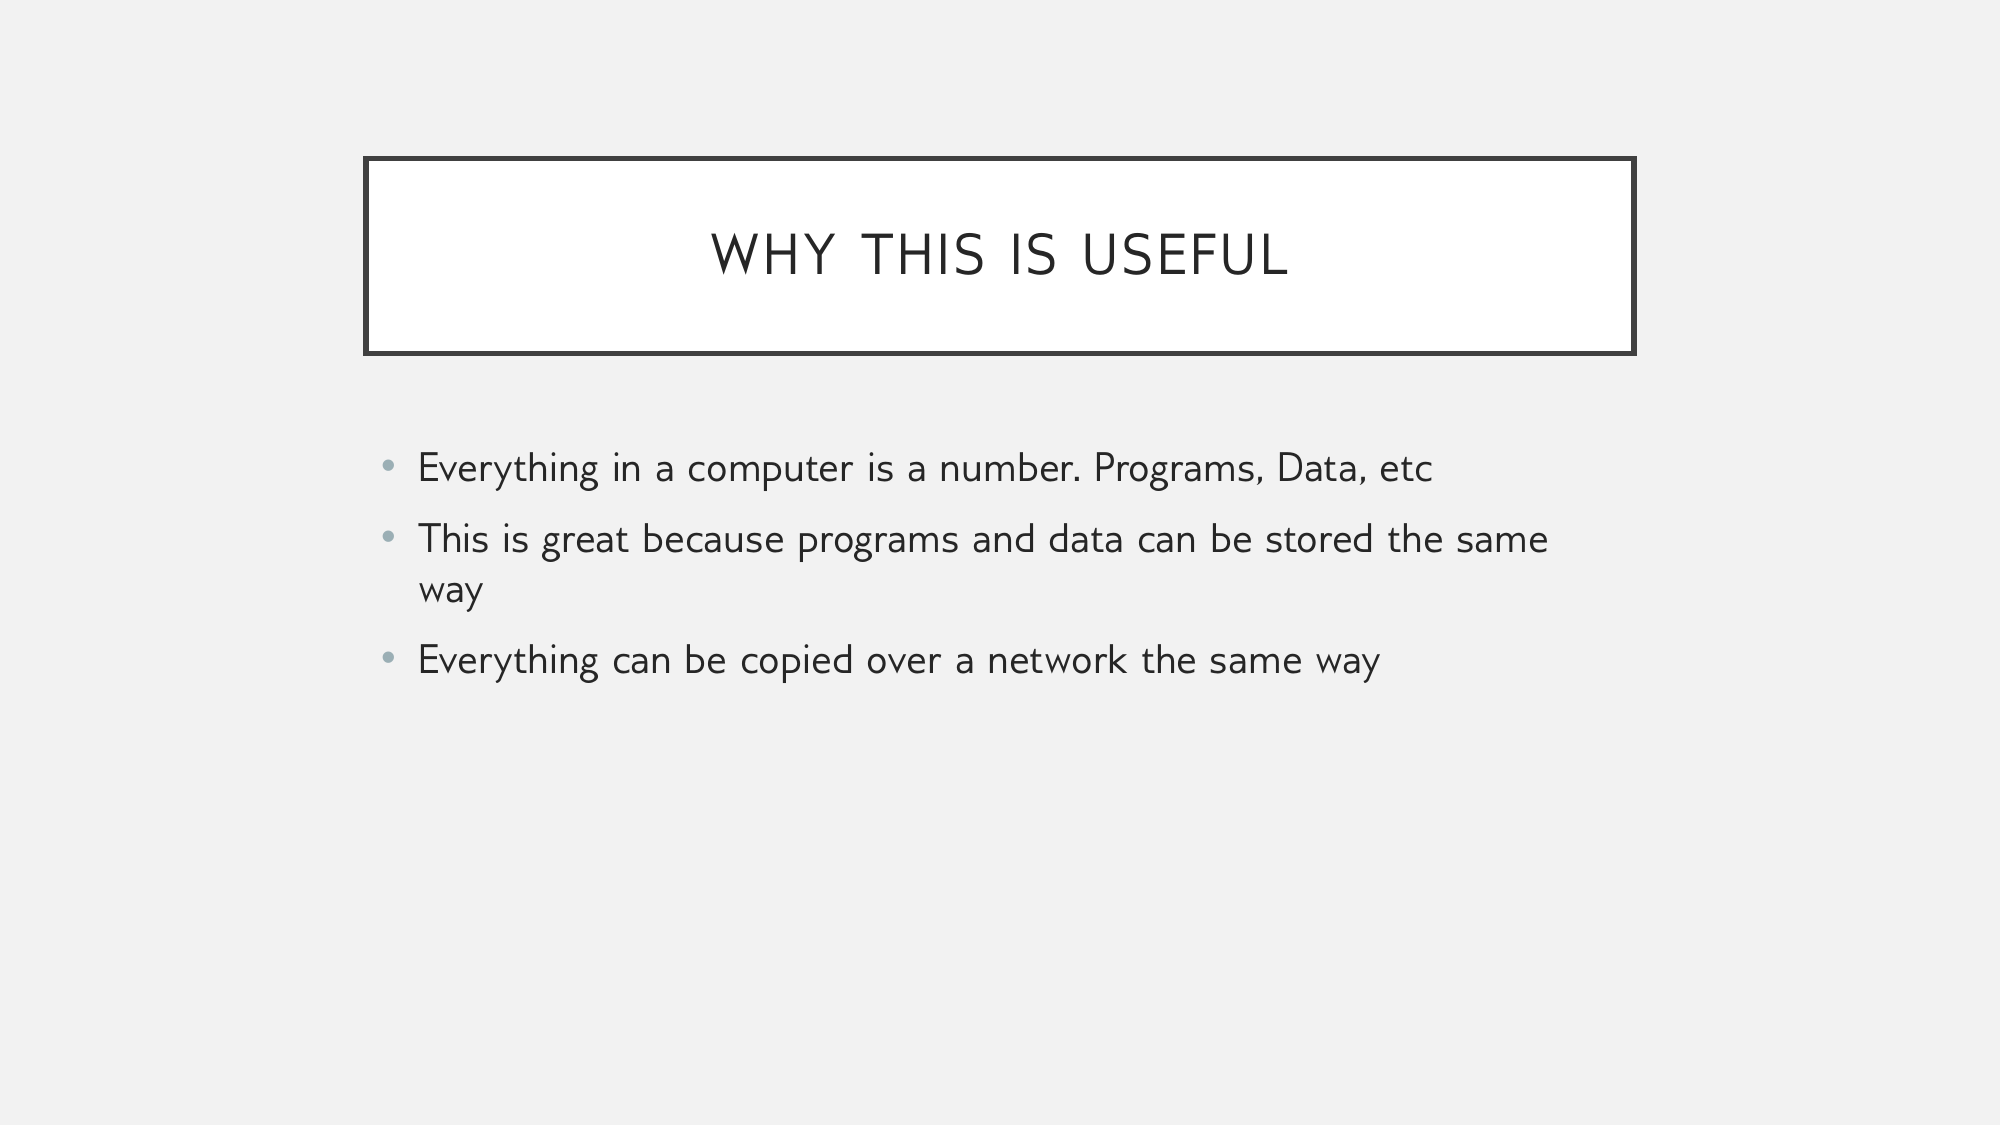

# Why This is Useful
Everything in a computer is a number. Programs, Data, etc
This is great because programs and data can be stored the same way
Everything can be copied over a network the same way